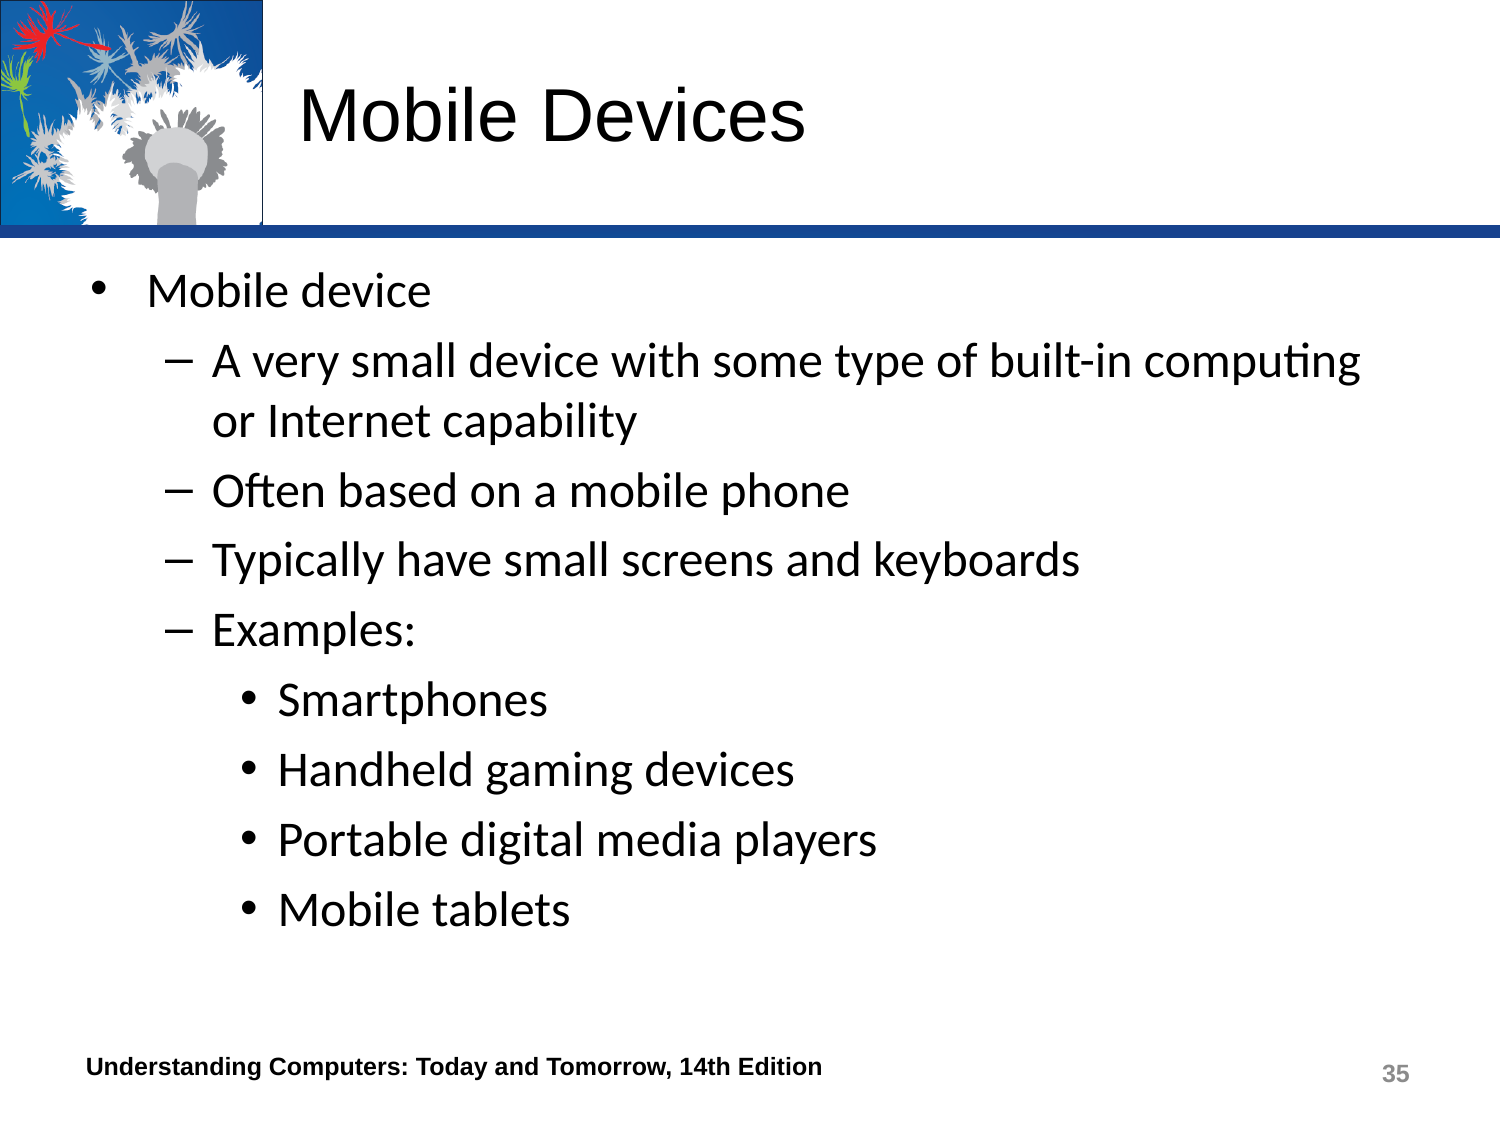

# Mobile Devices
Mobile device
A very small device with some type of built-in computing or Internet capability
Often based on a mobile phone
Typically have small screens and keyboards
Examples:
Smartphones
Handheld gaming devices
Portable digital media players
Mobile tablets

Understanding Computers: Today and Tomorrow, 14th Edition
35